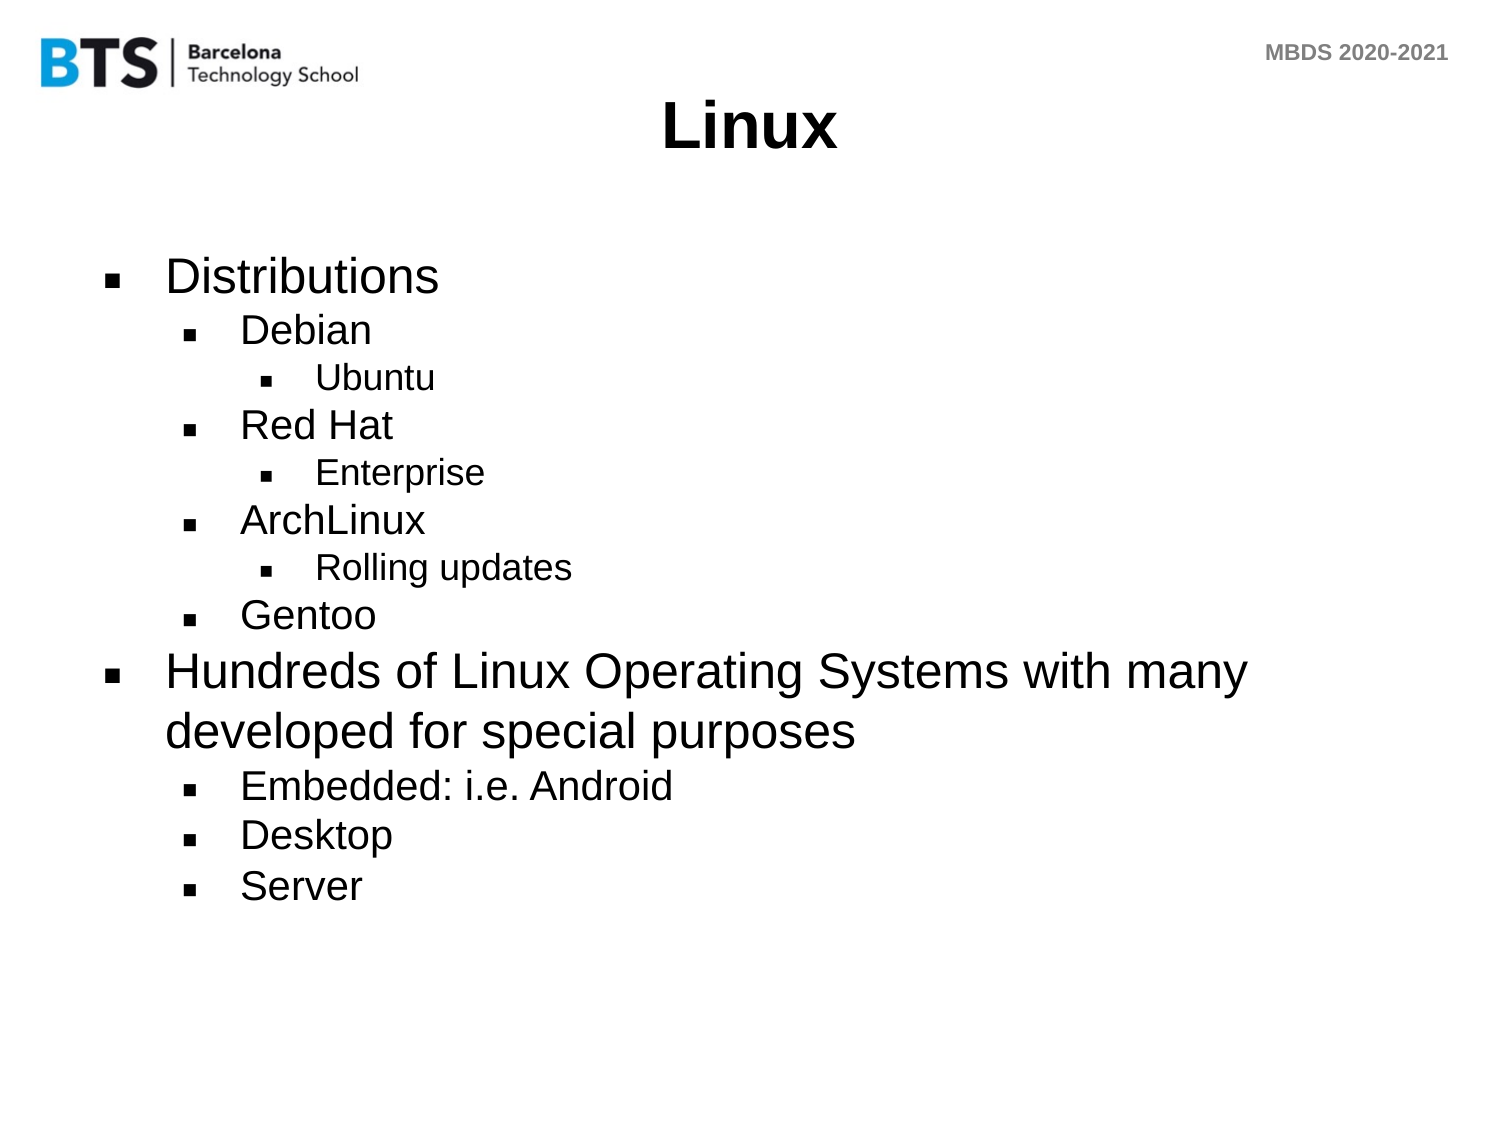

# Linux

Distributions
Debian
Ubuntu
Red Hat
Enterprise
ArchLinux
Rolling updates
Gentoo
Hundreds of Linux Operating Systems with many developed for special purposes
Embedded: i.e. Android
Desktop
Server